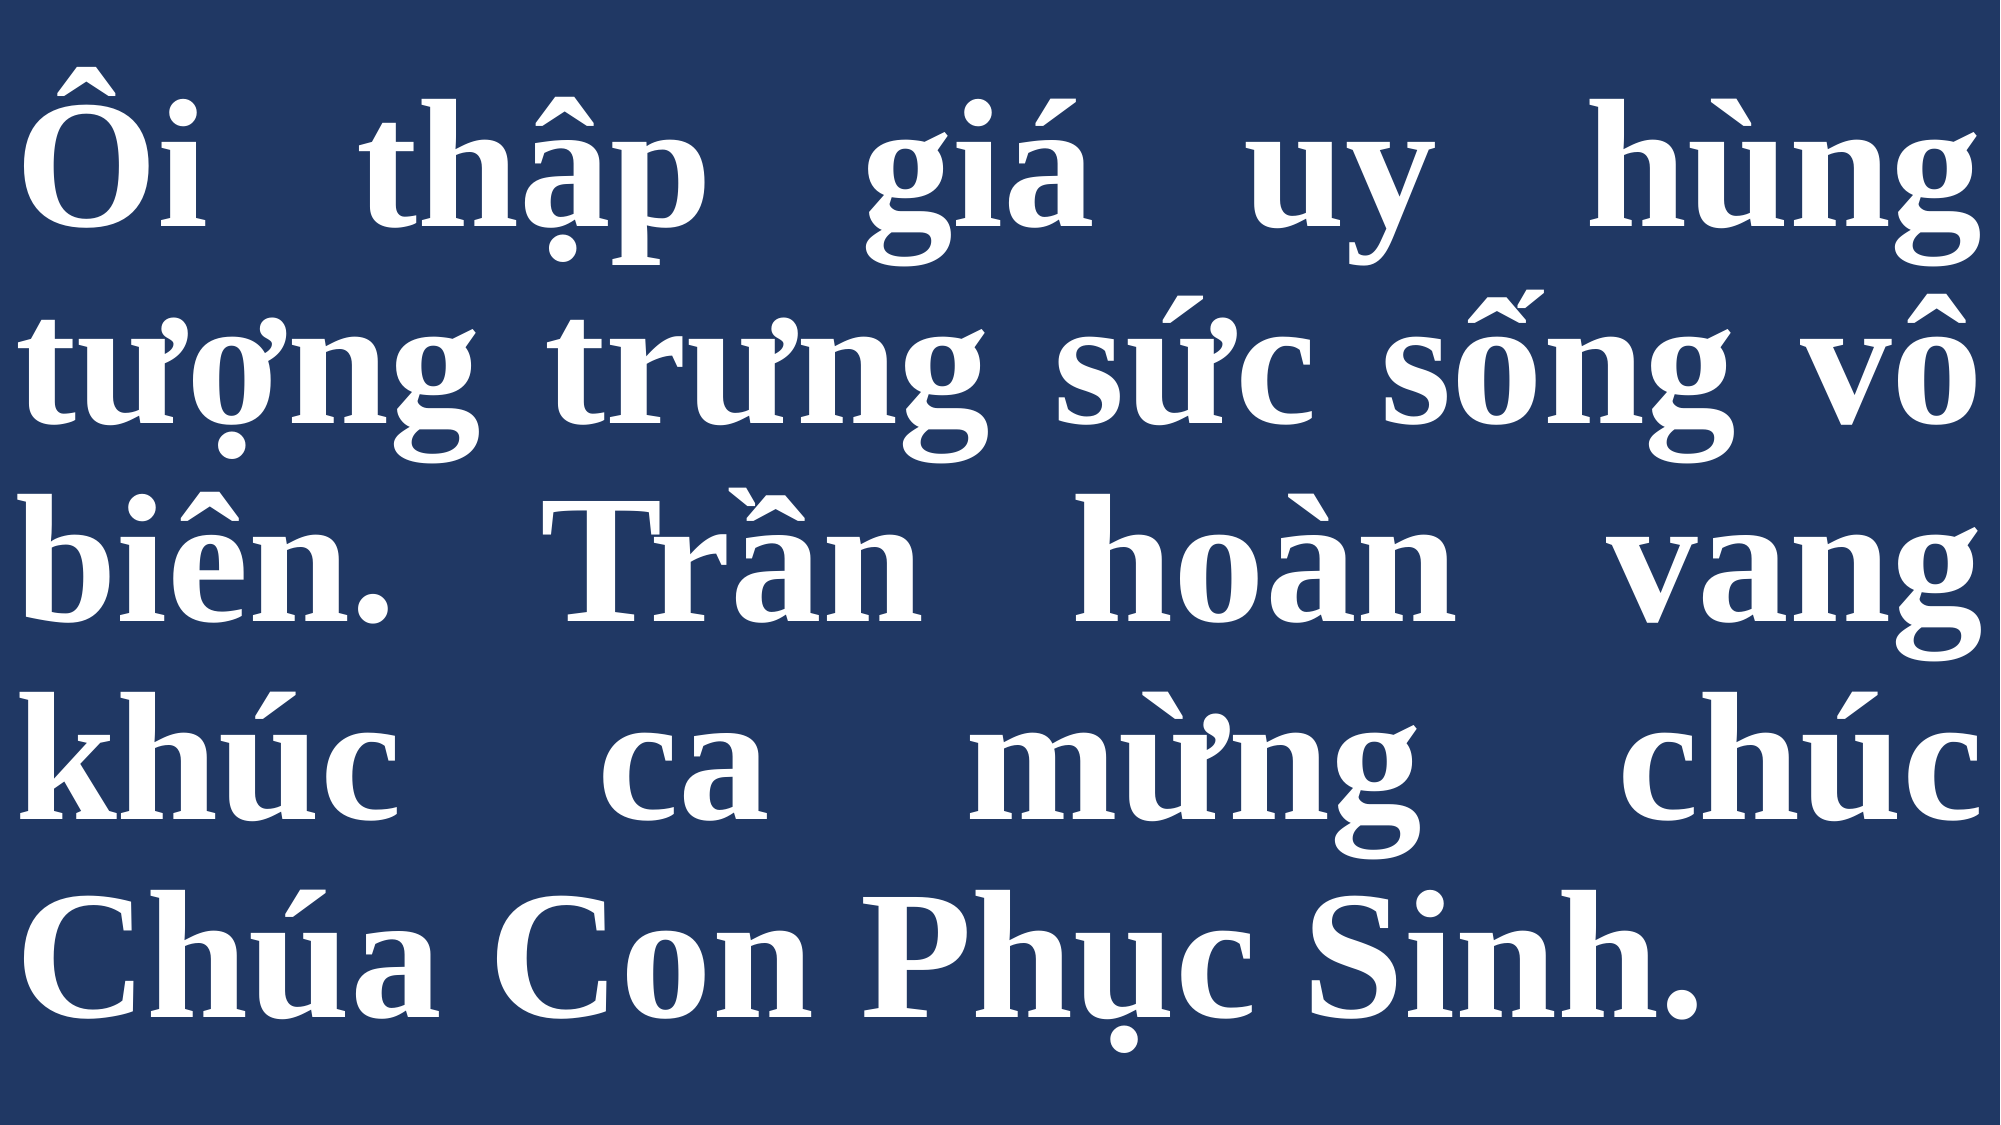

# Ôi thập giá uy hùng tượng trưng sức sống vô biên. Trần hoàn vang khúc ca mừng chúc Chúa Con Phục Sinh.